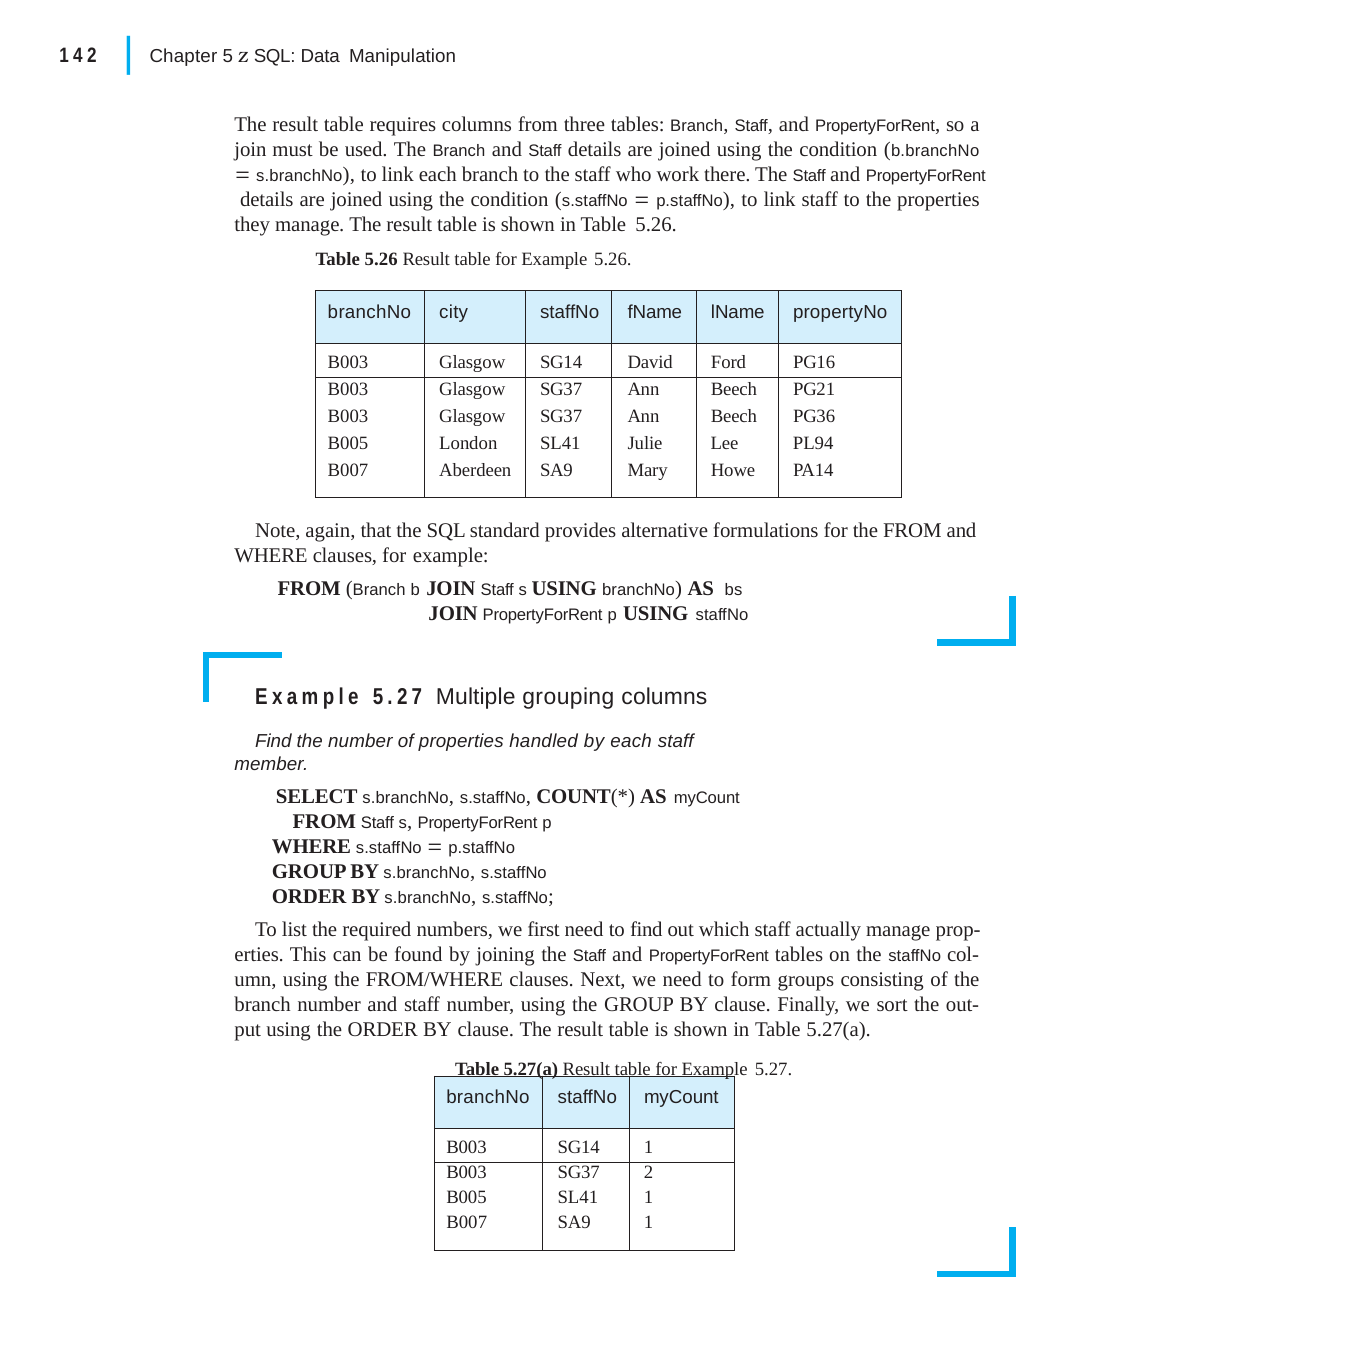

|
142
Chapter 5 z SQL: Data Manipulation
The result table requires columns from three tables: Branch, Staff, and PropertyForRent, so a  join must be used. The Branch and Staff details are joined using the condition (b.branchNo
= s.branchNo), to link each branch to the staff who work there. The Staff and PropertyForRent  details are joined using the condition (s.staffNo = p.staffNo), to link staff to the properties  they manage. The result table is shown in Table 5.26.
Table 5.26 Result table for Example 5.26.
| branchNo | city | staffNo | fName | lName | propertyNo |
| --- | --- | --- | --- | --- | --- |
| B003 | Glasgow | SG14 | David | Ford | PG16 |
| B003 | Glasgow | SG37 | Ann | Beech | PG21 |
| B003 | Glasgow | SG37 | Ann | Beech | PG36 |
| B005 | London | SL41 | Julie | Lee | PL94 |
| B007 | Aberdeen | SA9 | Mary | Howe | PA14 |
Note, again, that the SQL standard provides alternative formulations for the FROM and  WHERE clauses, for example:
FROM (Branch b JOIN Staff s USING branchNo) AS  bs
JOIN PropertyForRent p USING staffNo

Example 5.27 Multiple grouping columns
Find the number of properties handled by each staff member.
SELECT s.branchNo, s.staffNo, COUNT(*) AS myCount
FROM Staff s, PropertyForRent p  WHERE s.staffNo = p.staffNo  GROUP BY s.branchNo, s.staffNo  ORDER BY s.branchNo, s.staffNo;
To list the required numbers, we first need to find out which staff actually manage prop-  erties. This can be found by joining the Staff and PropertyForRent tables on the staffNo col-  umn, using the FROM/WHERE clauses. Next, we need to form groups consisting of the  branch number and staff number, using the GROUP BY clause. Finally, we sort the out-  put using the ORDER BY clause. The result table is shown in Table 5.27(a).
Table 5.27(a) Result table for Example 5.27.

| branchNo | staffNo | myCount |
| --- | --- | --- |
| B003 | SG14 | 1 |
| B003 | SG37 | 2 |
| B005 | SL41 | 1 |
| B007 | SA9 | 1 |